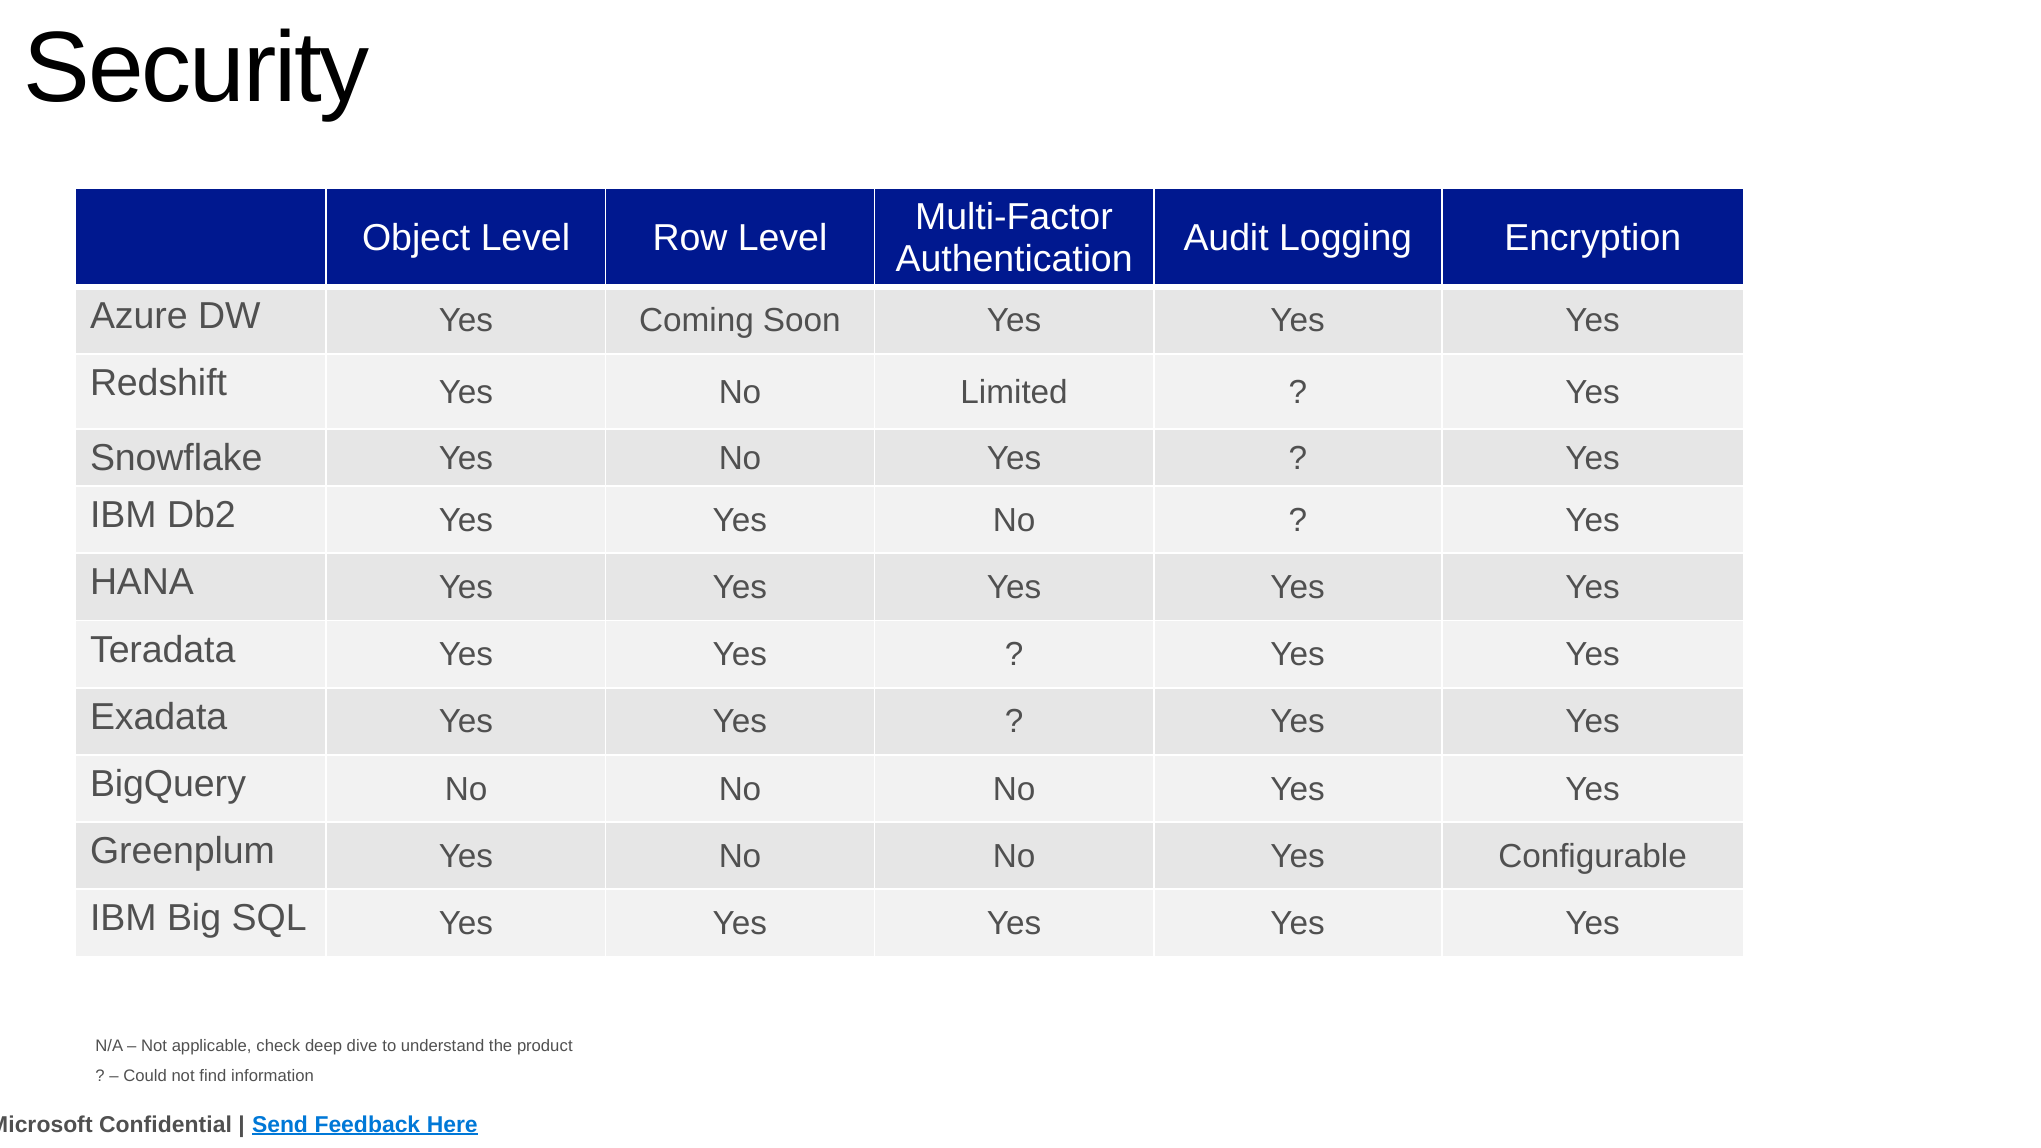

# Security
|  | Object Level | Row Level | Multi-Factor Authentication | Audit Logging | Encryption |
| --- | --- | --- | --- | --- | --- |
| Azure DW | Yes | Coming Soon | Yes | Yes | Yes |
| Redshift | Yes | No | Limited | ? | Yes |
| Snowflake | Yes | No | Yes | ? | Yes |
| IBM Db2 | Yes | Yes | No | ? | Yes |
| HANA | Yes | Yes | Yes | Yes | Yes |
| Teradata | Yes | Yes | ? | Yes | Yes |
| Exadata | Yes | Yes | ? | Yes | Yes |
| BigQuery | No | No | No | Yes | Yes |
| Greenplum | Yes | No | No | Yes | Configurable |
| IBM Big SQL | Yes | Yes | Yes | Yes | Yes |
N/A – Not applicable, check deep dive to understand the product
? – Could not find information